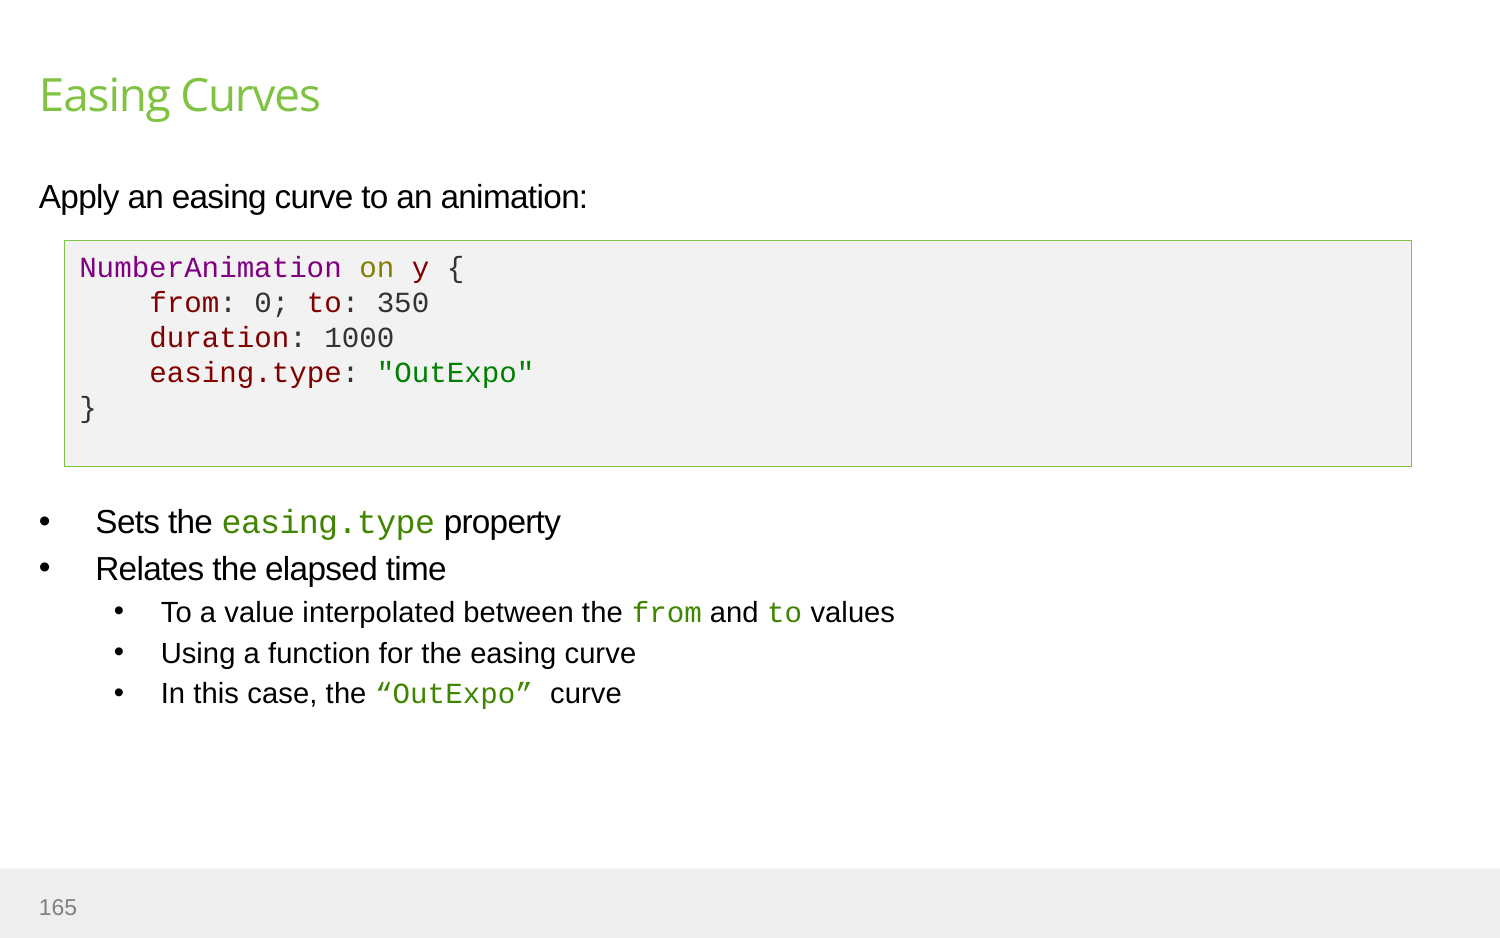

# Easing Curves
Apply an easing curve to an animation:

Sets the easing.type property
Relates the elapsed time
To a value interpolated between the from and to values
Using a function for the easing curve
In this case, the “OutExpo” curve

NumberAnimation on y {
    from: 0; to: 350
    duration: 1000
    easing.type: "OutExpo"
}
165